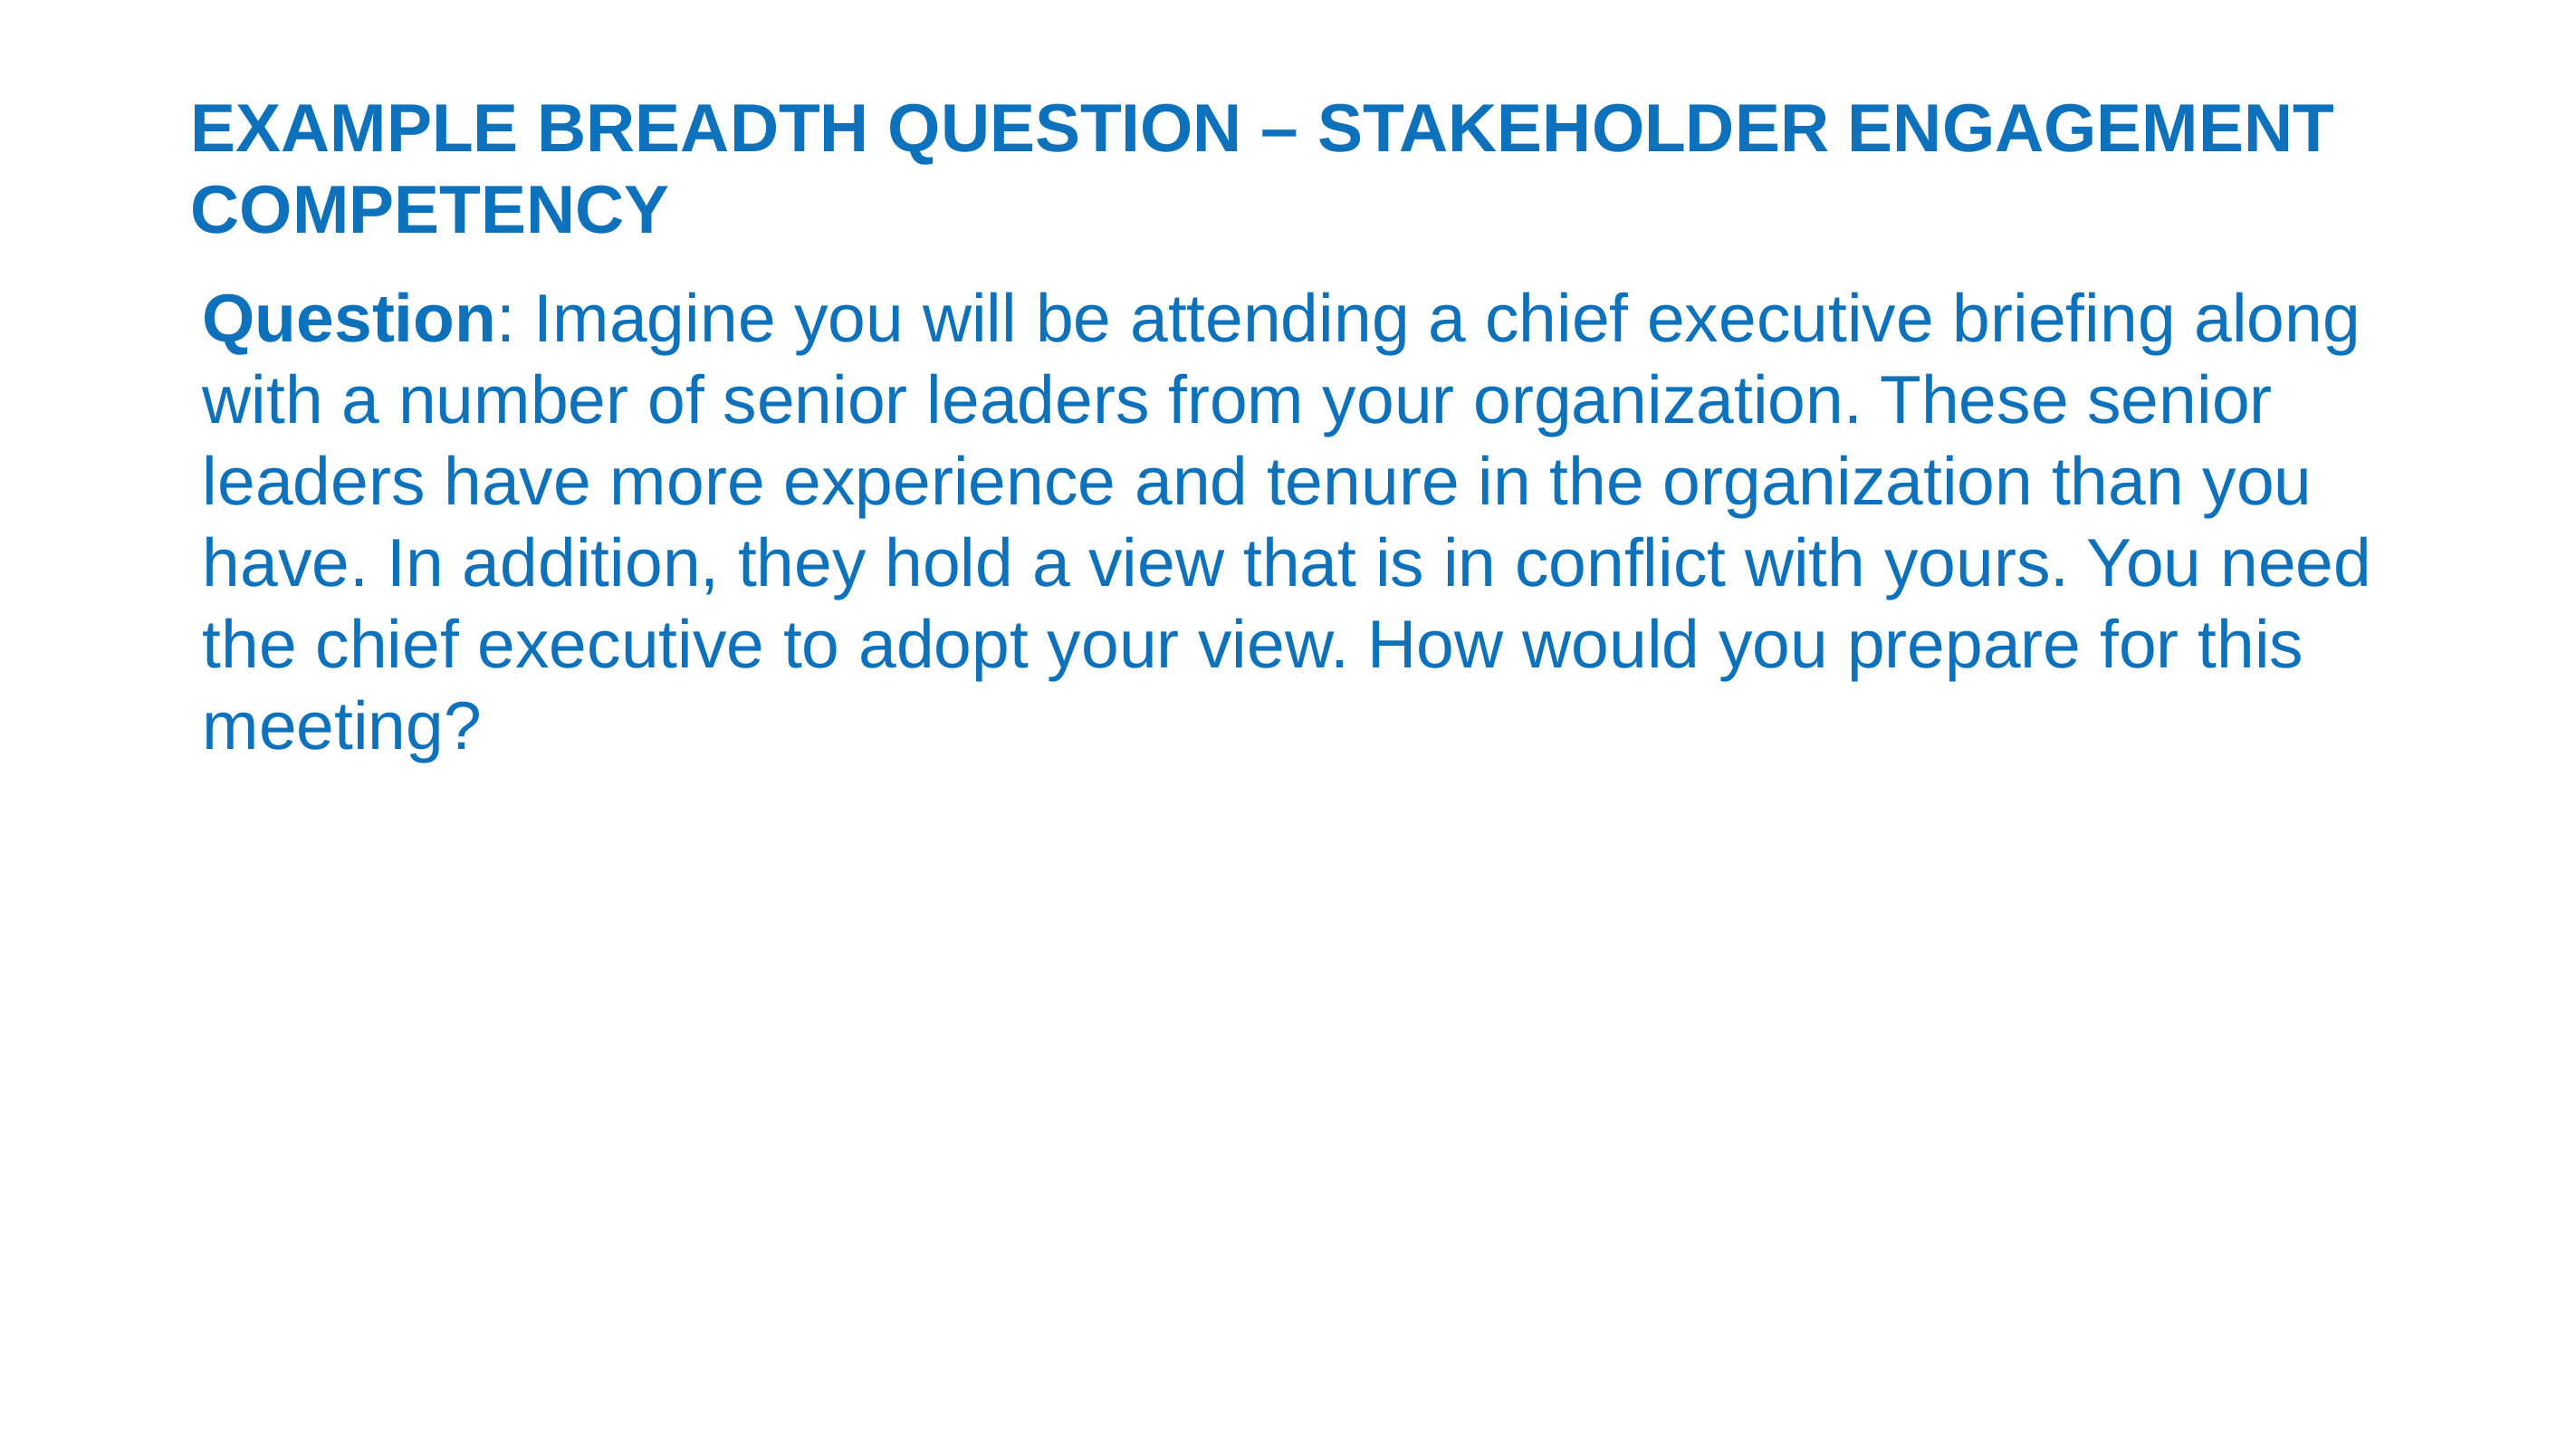

# Example Breadth Question – Stakeholder Engagement Competency
Question: Imagine you will be attending a chief executive briefing along with a number of senior leaders from your organization. These senior leaders have more experience and tenure in the organization than you have. In addition, they hold a view that is in conflict with yours. You need the chief executive to adopt your view. How would you prepare for this meeting?